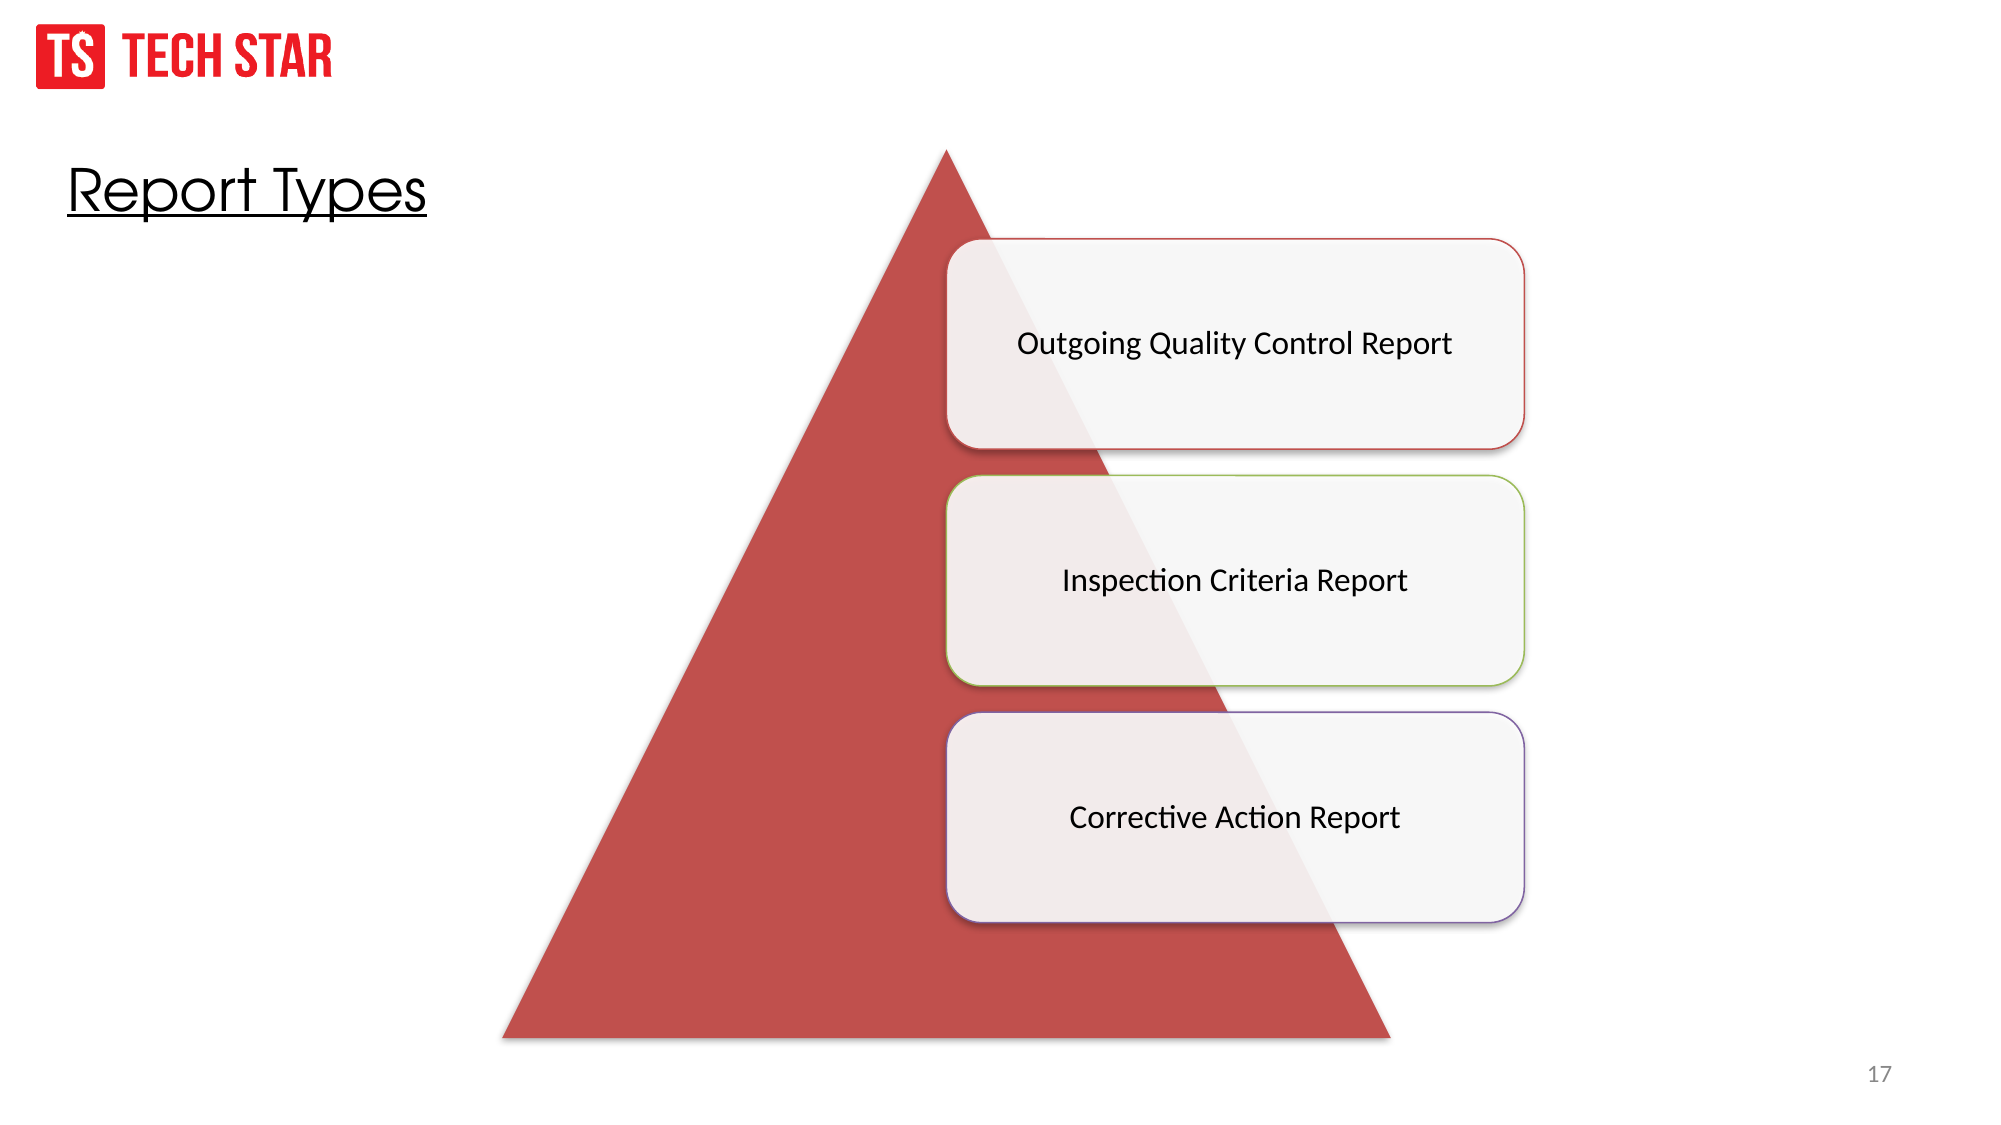

Report Types

Outgoing Quality Control Report

Inspection Criteria Report

Corrective Action Report
17